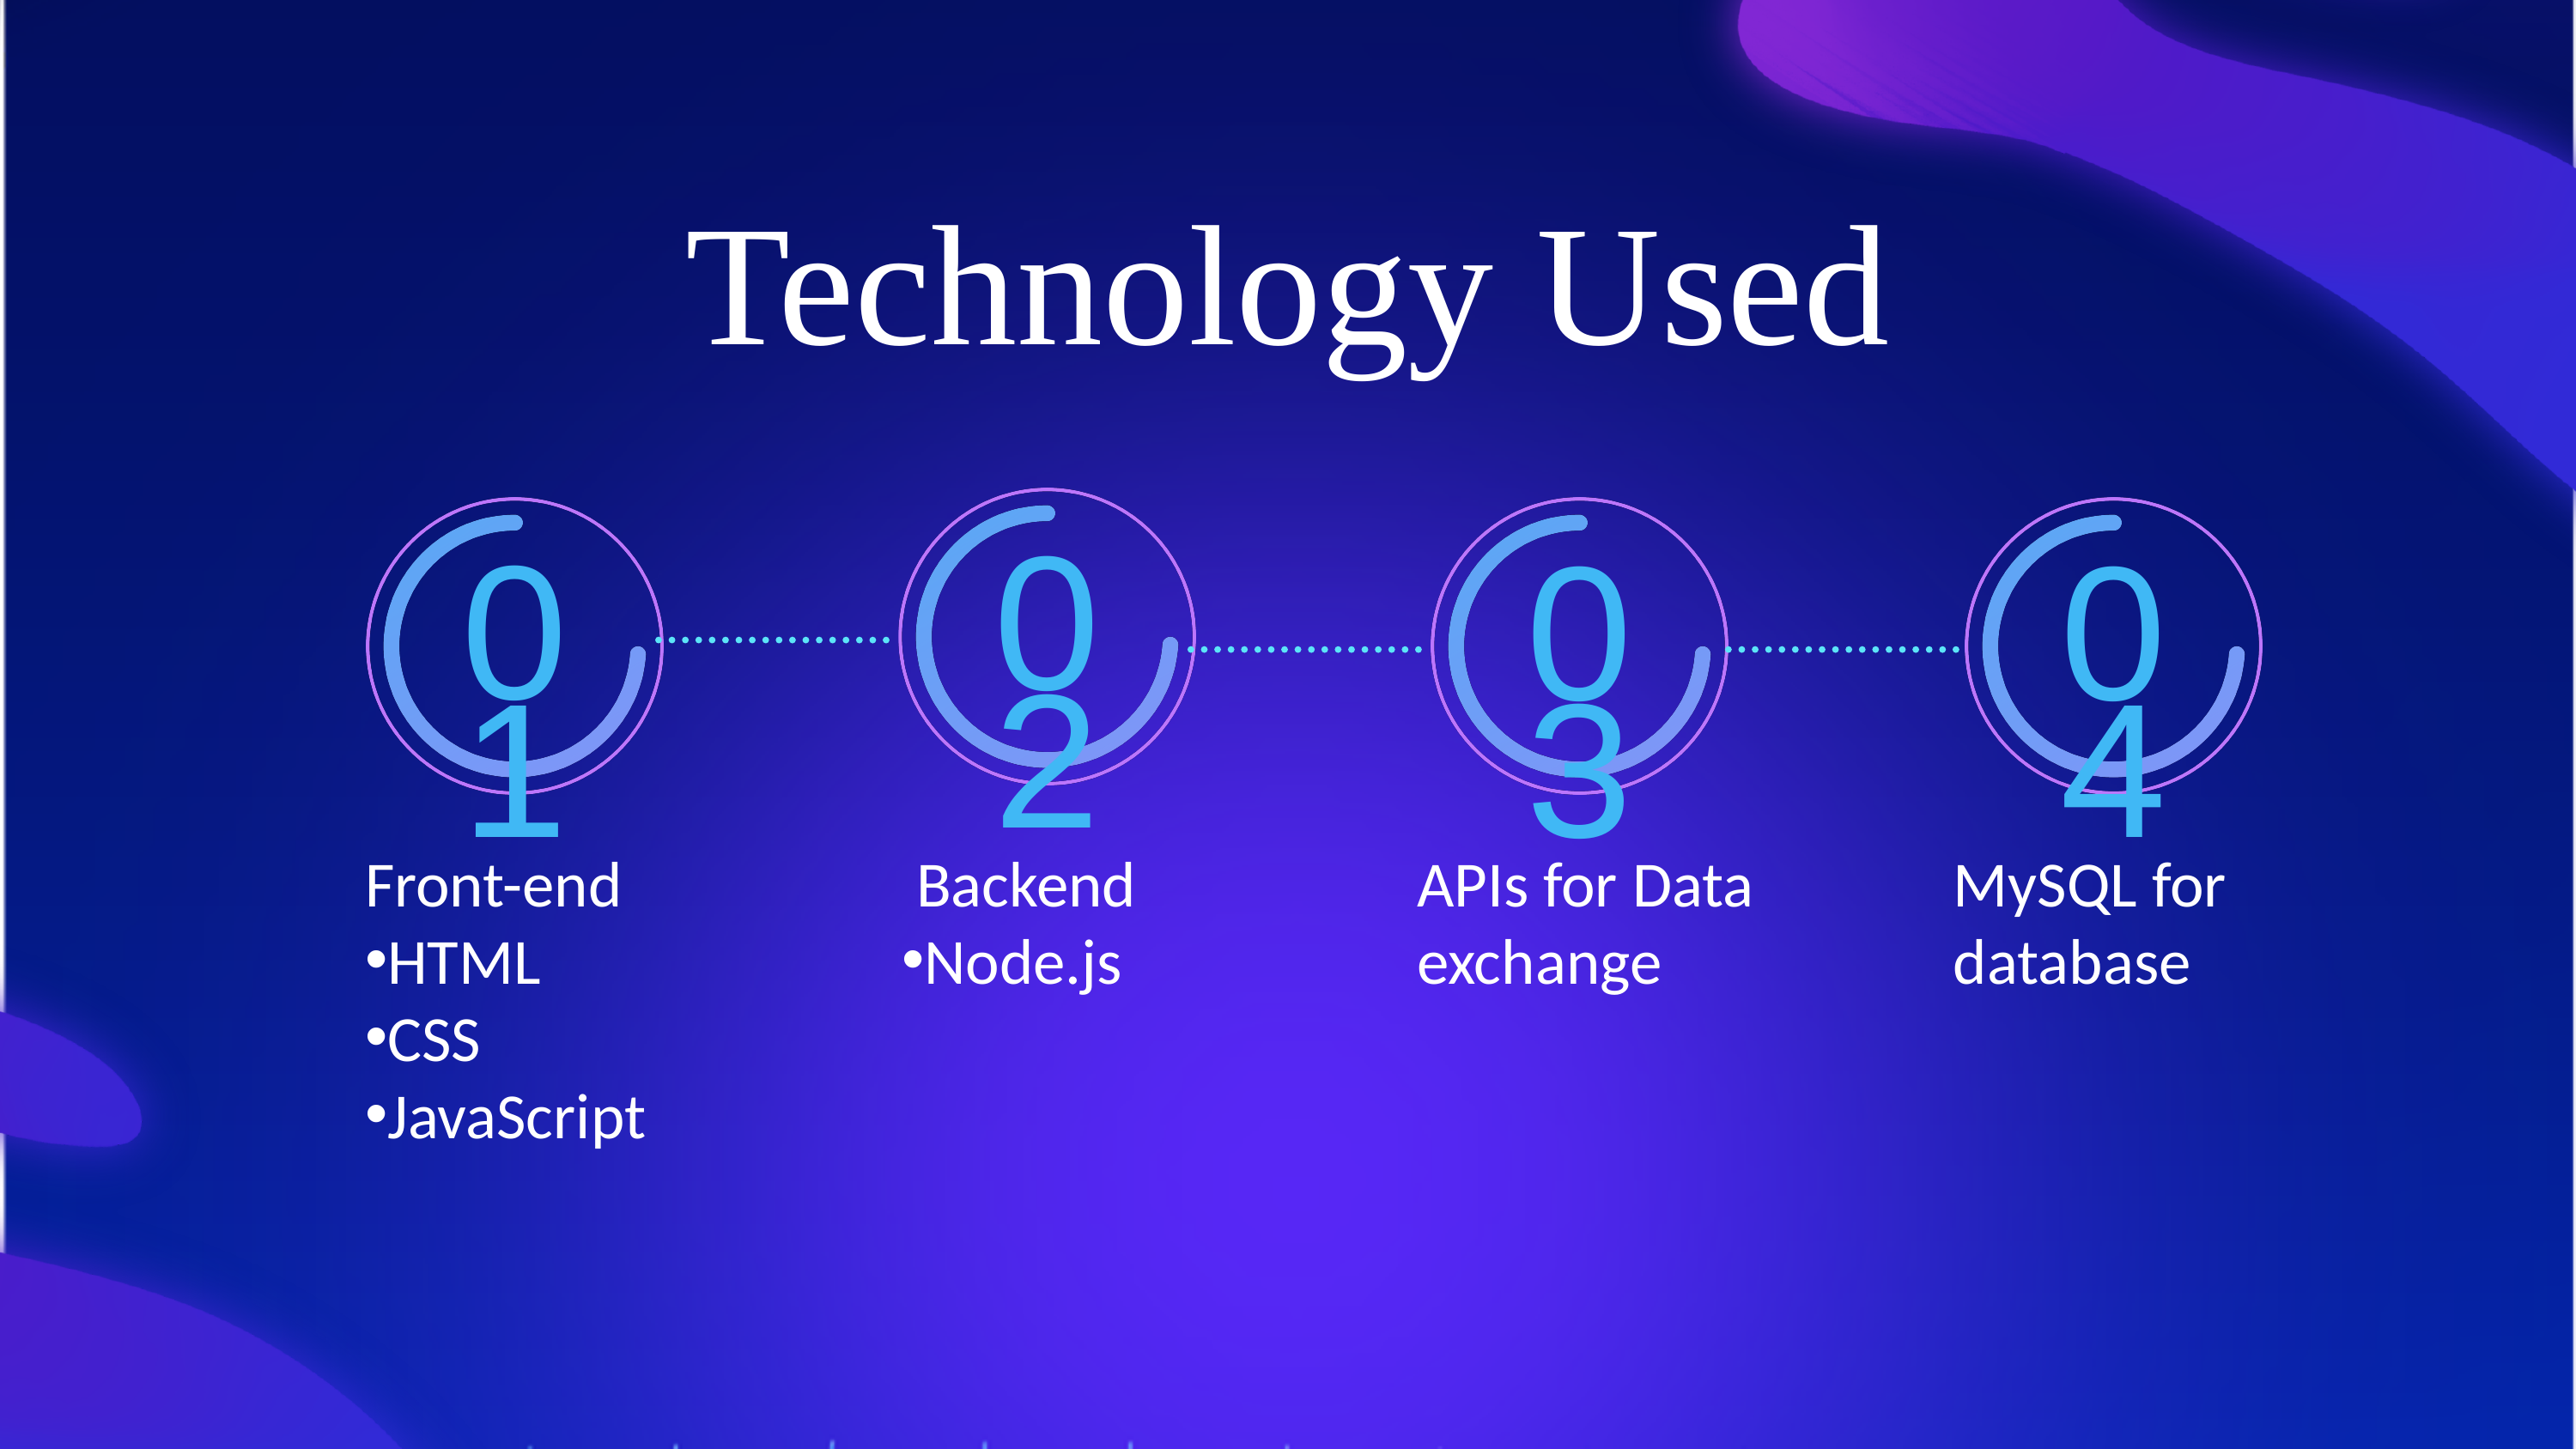

Technology Used

02
01
03
04

Front-end
HTML
CSS
JavaScript
 Backend
Node.js
APIs for Data exchange
MySQL for database